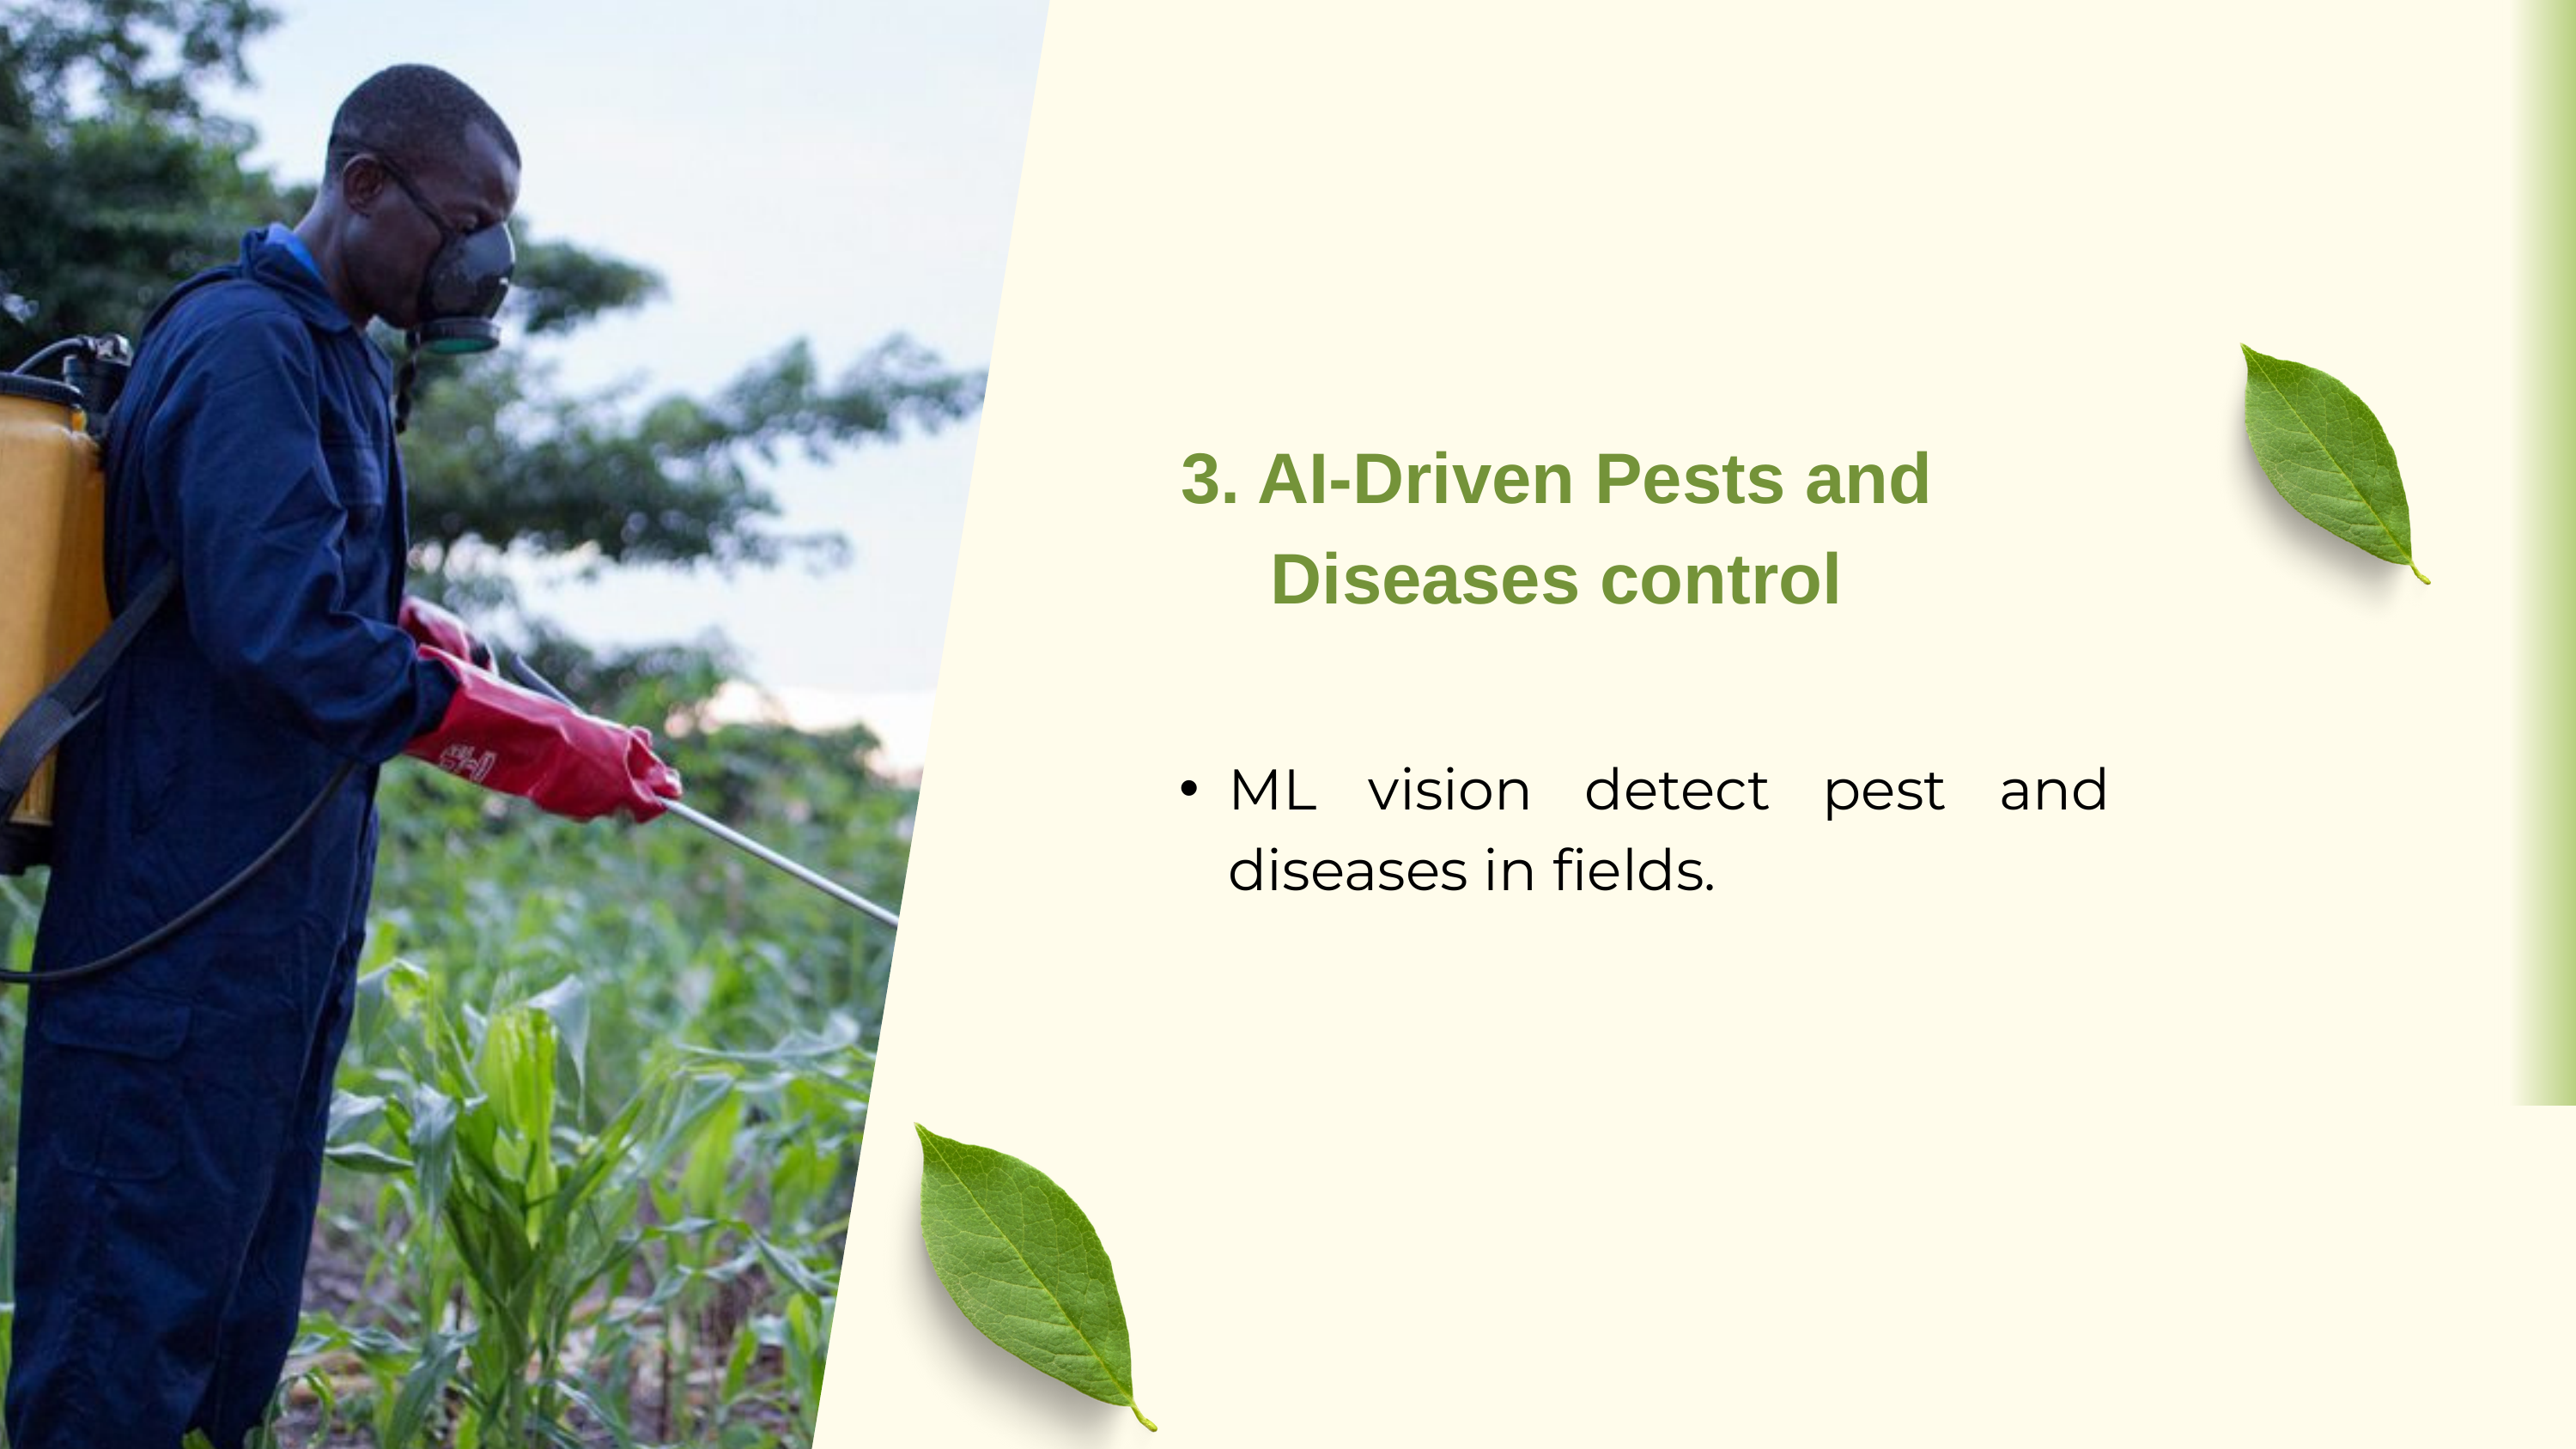

3. AI-Driven Pests and Diseases control
ML vision detect pest and diseases in fields.